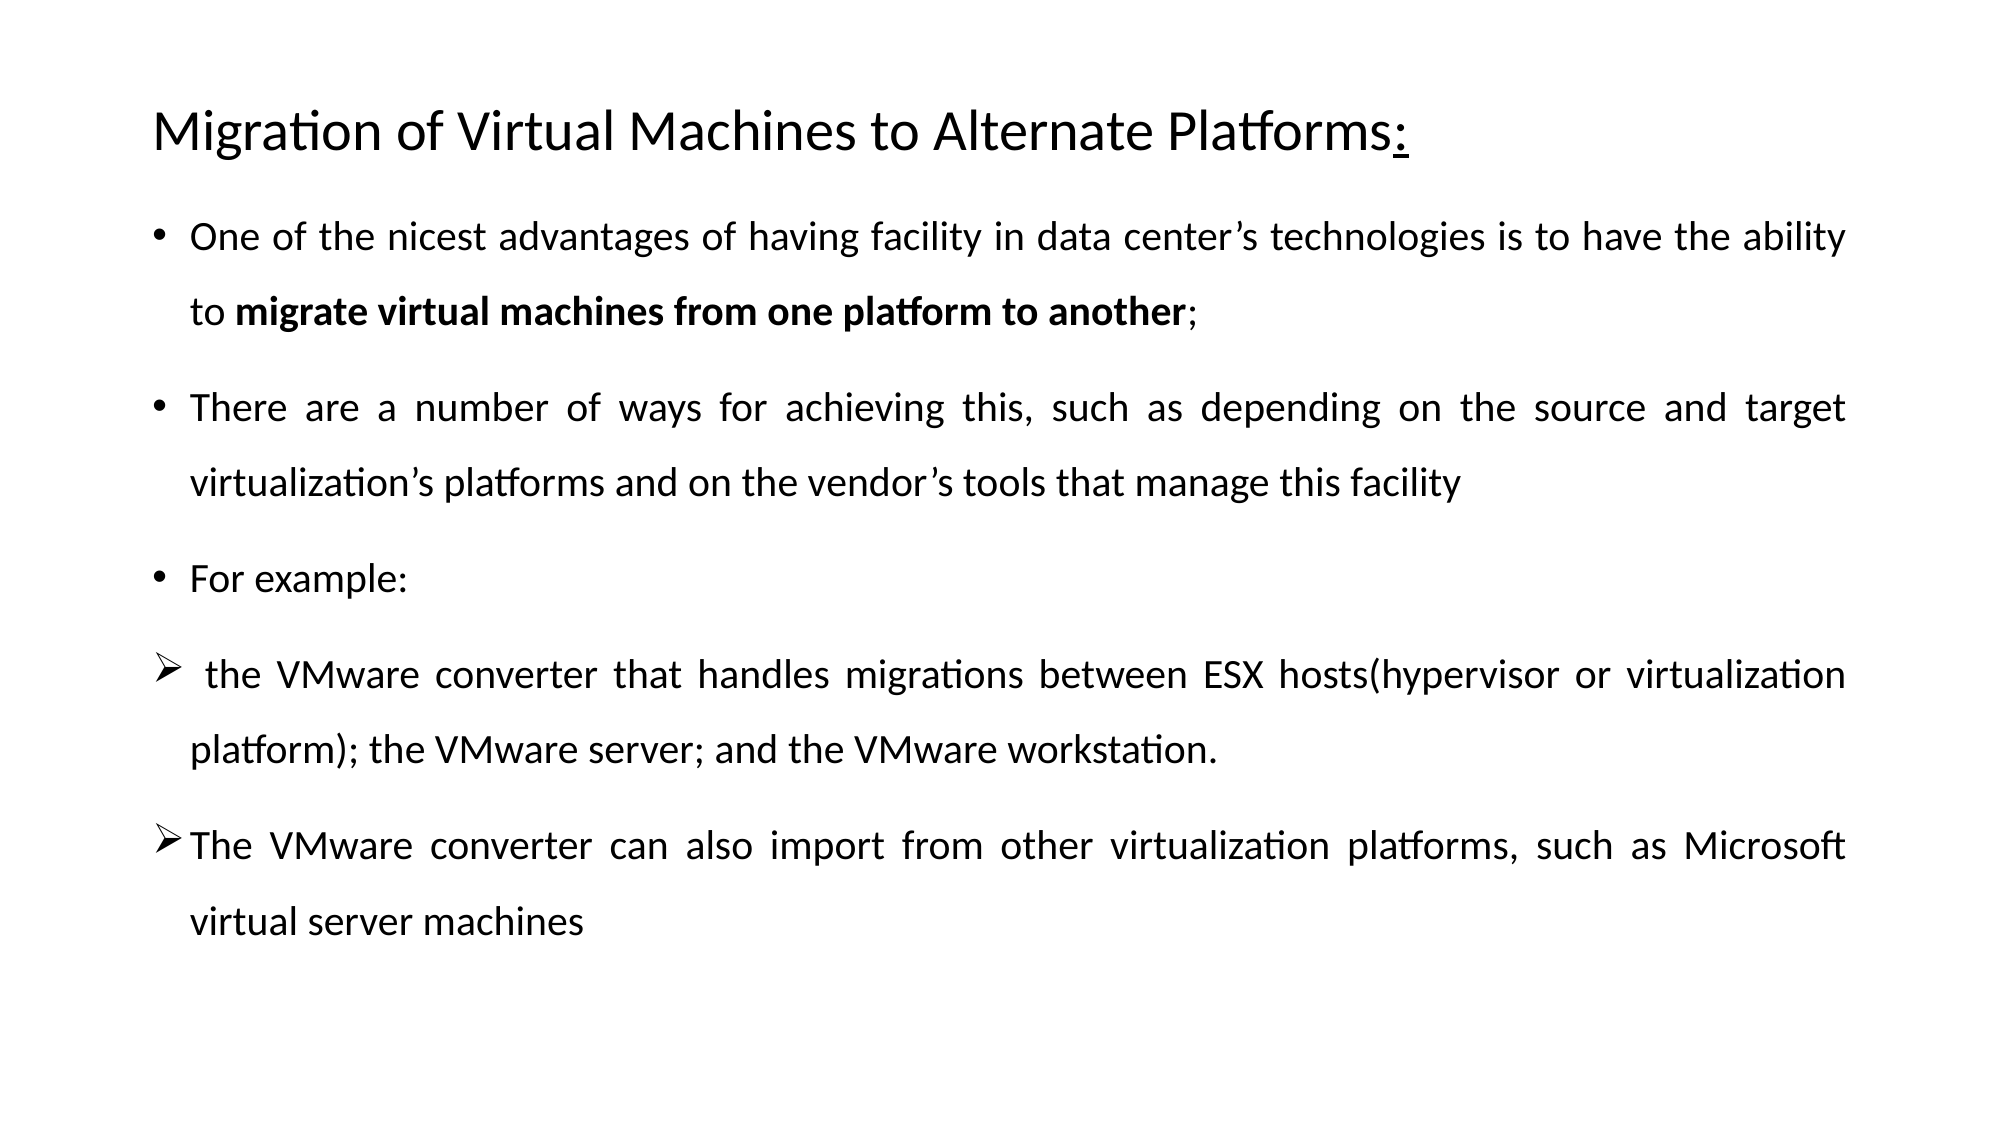

Migration of Virtual Machines to Alternate Platforms:
One of the nicest advantages of having facility in data center’s technologies is to have the ability to migrate virtual machines from one platform to another;
There are a number of ways for achieving this, such as depending on the source and target virtualization’s platforms and on the vendor’s tools that manage this facility
For example:
 the VMware converter that handles migrations between ESX hosts(hypervisor or virtualization platform); the VMware server; and the VMware workstation.
The VMware converter can also import from other virtualization platforms, such as Microsoft virtual server machines